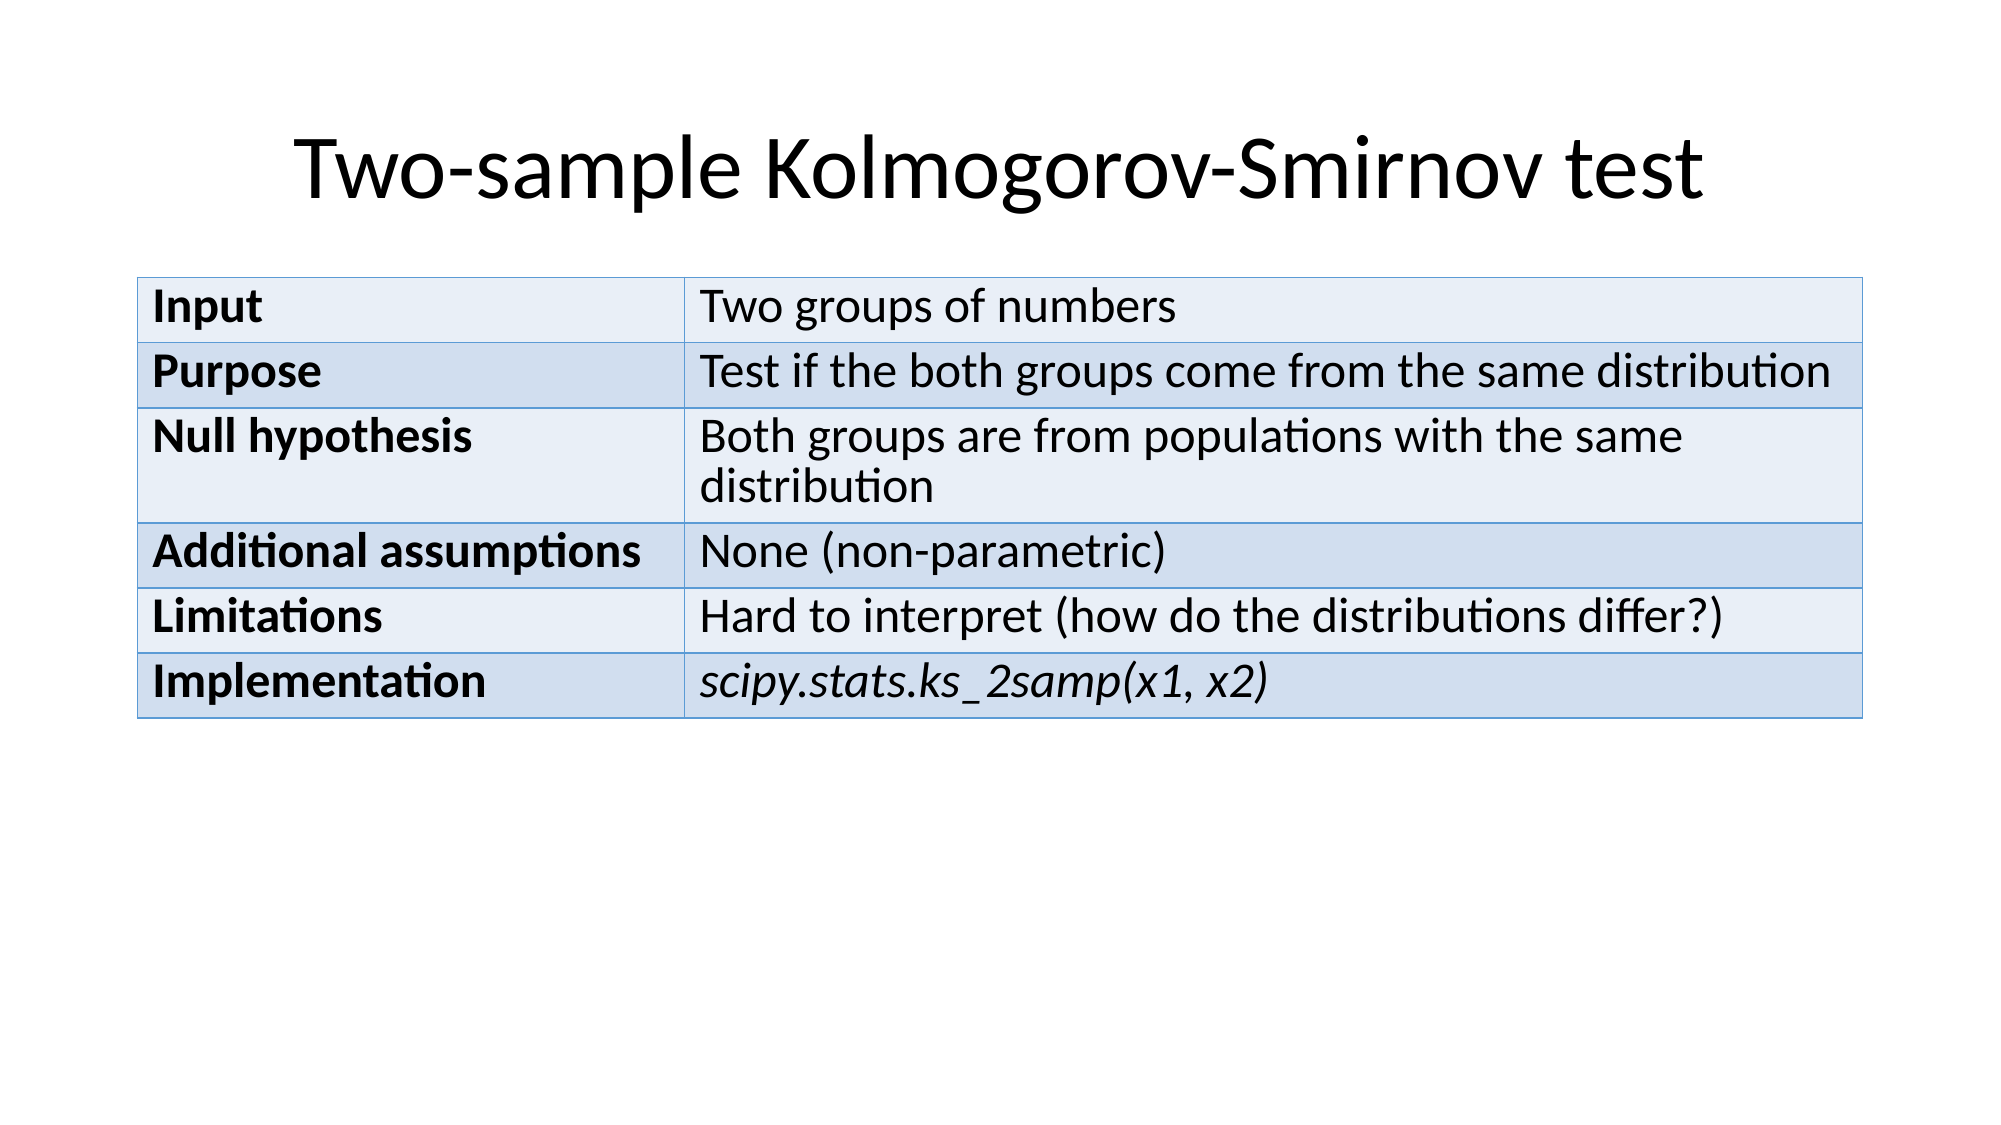

# Two-sample Kolmogorov-Smirnov test
| Input | Two groups of numbers |
| --- | --- |
| Purpose | Test if the both groups come from the same distribution |
| Null hypothesis | Both groups are from populations with the same distribution |
| Additional assumptions | None (non-parametric) |
| Limitations | Hard to interpret (how do the distributions differ?) |
| Implementation | scipy.stats.ks\_2samp(x1, x2) |